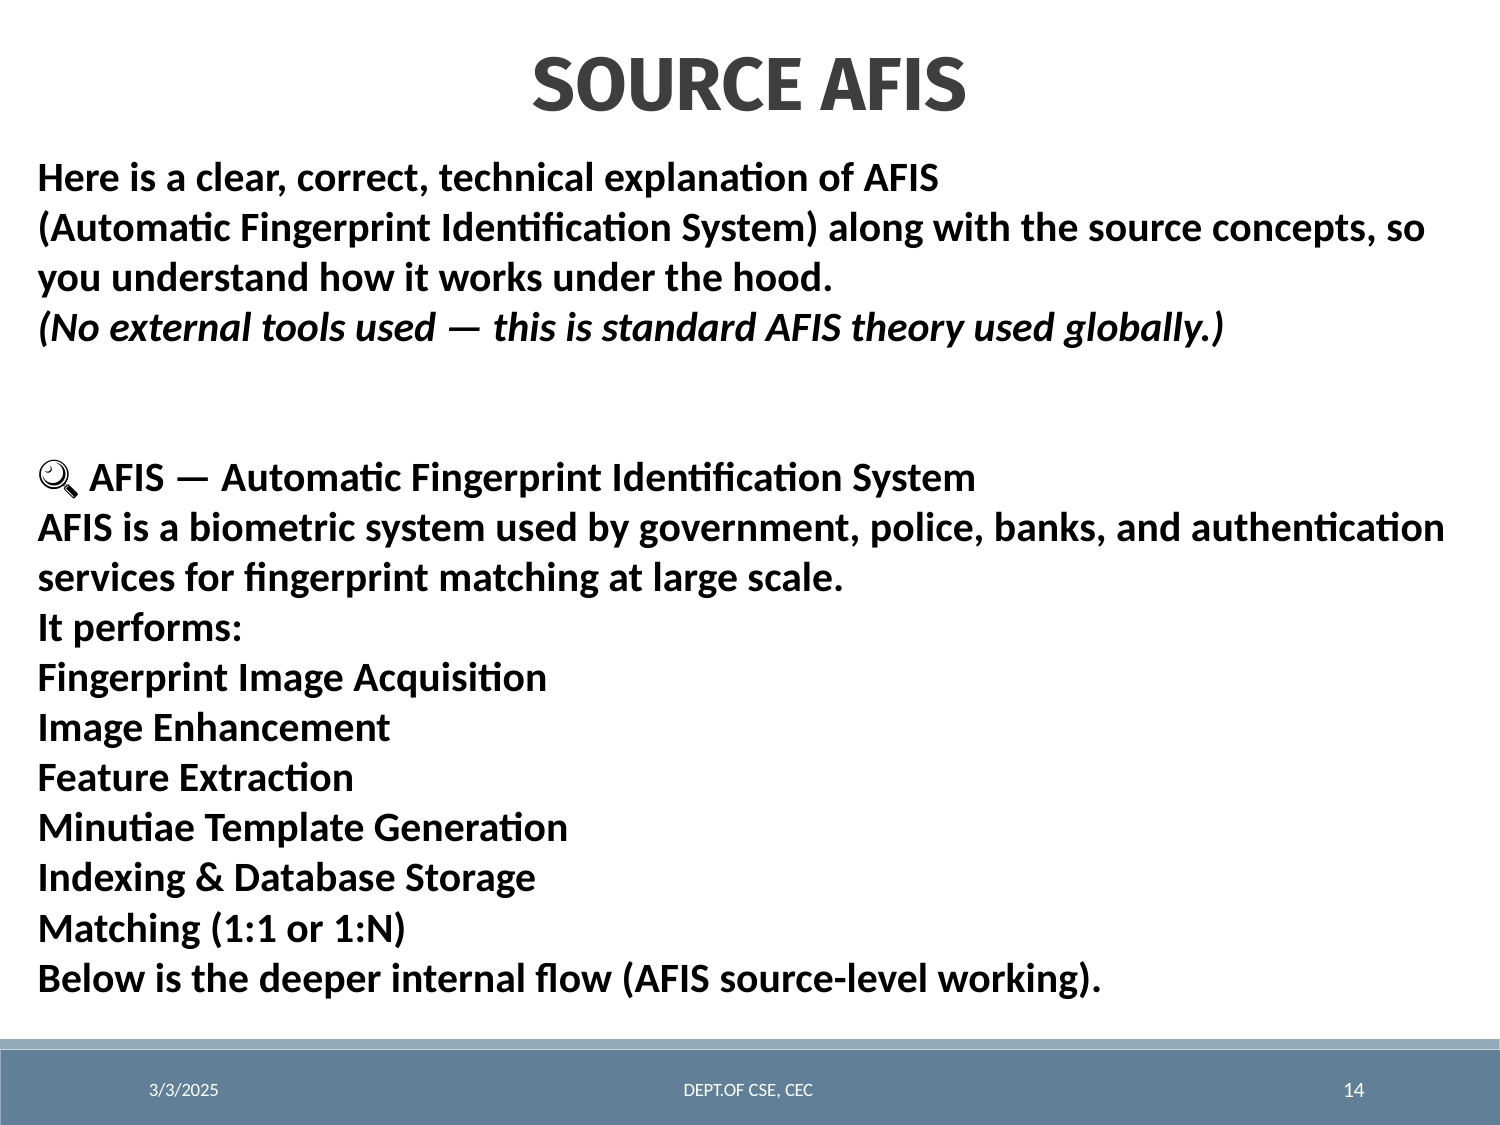

# SOURCE AFIS
Here is a clear, correct, technical explanation of AFIS
(Automatic Fingerprint Identification System) along with the source concepts, so you understand how it works under the hood.
(No external tools used — this is standard AFIS theory used globally.)

🔍 AFIS — Automatic Fingerprint Identification System
AFIS is a biometric system used by government, police, banks, and authentication services for fingerprint matching at large scale.
It performs:
Fingerprint Image Acquisition
Image Enhancement
Feature Extraction
Minutiae Template Generation
Indexing & Database Storage
Matching (1:1 or 1:N)
Below is the deeper internal flow (AFIS source-level working).
14
3/3/2025
DEPT.OF CSE, CEC